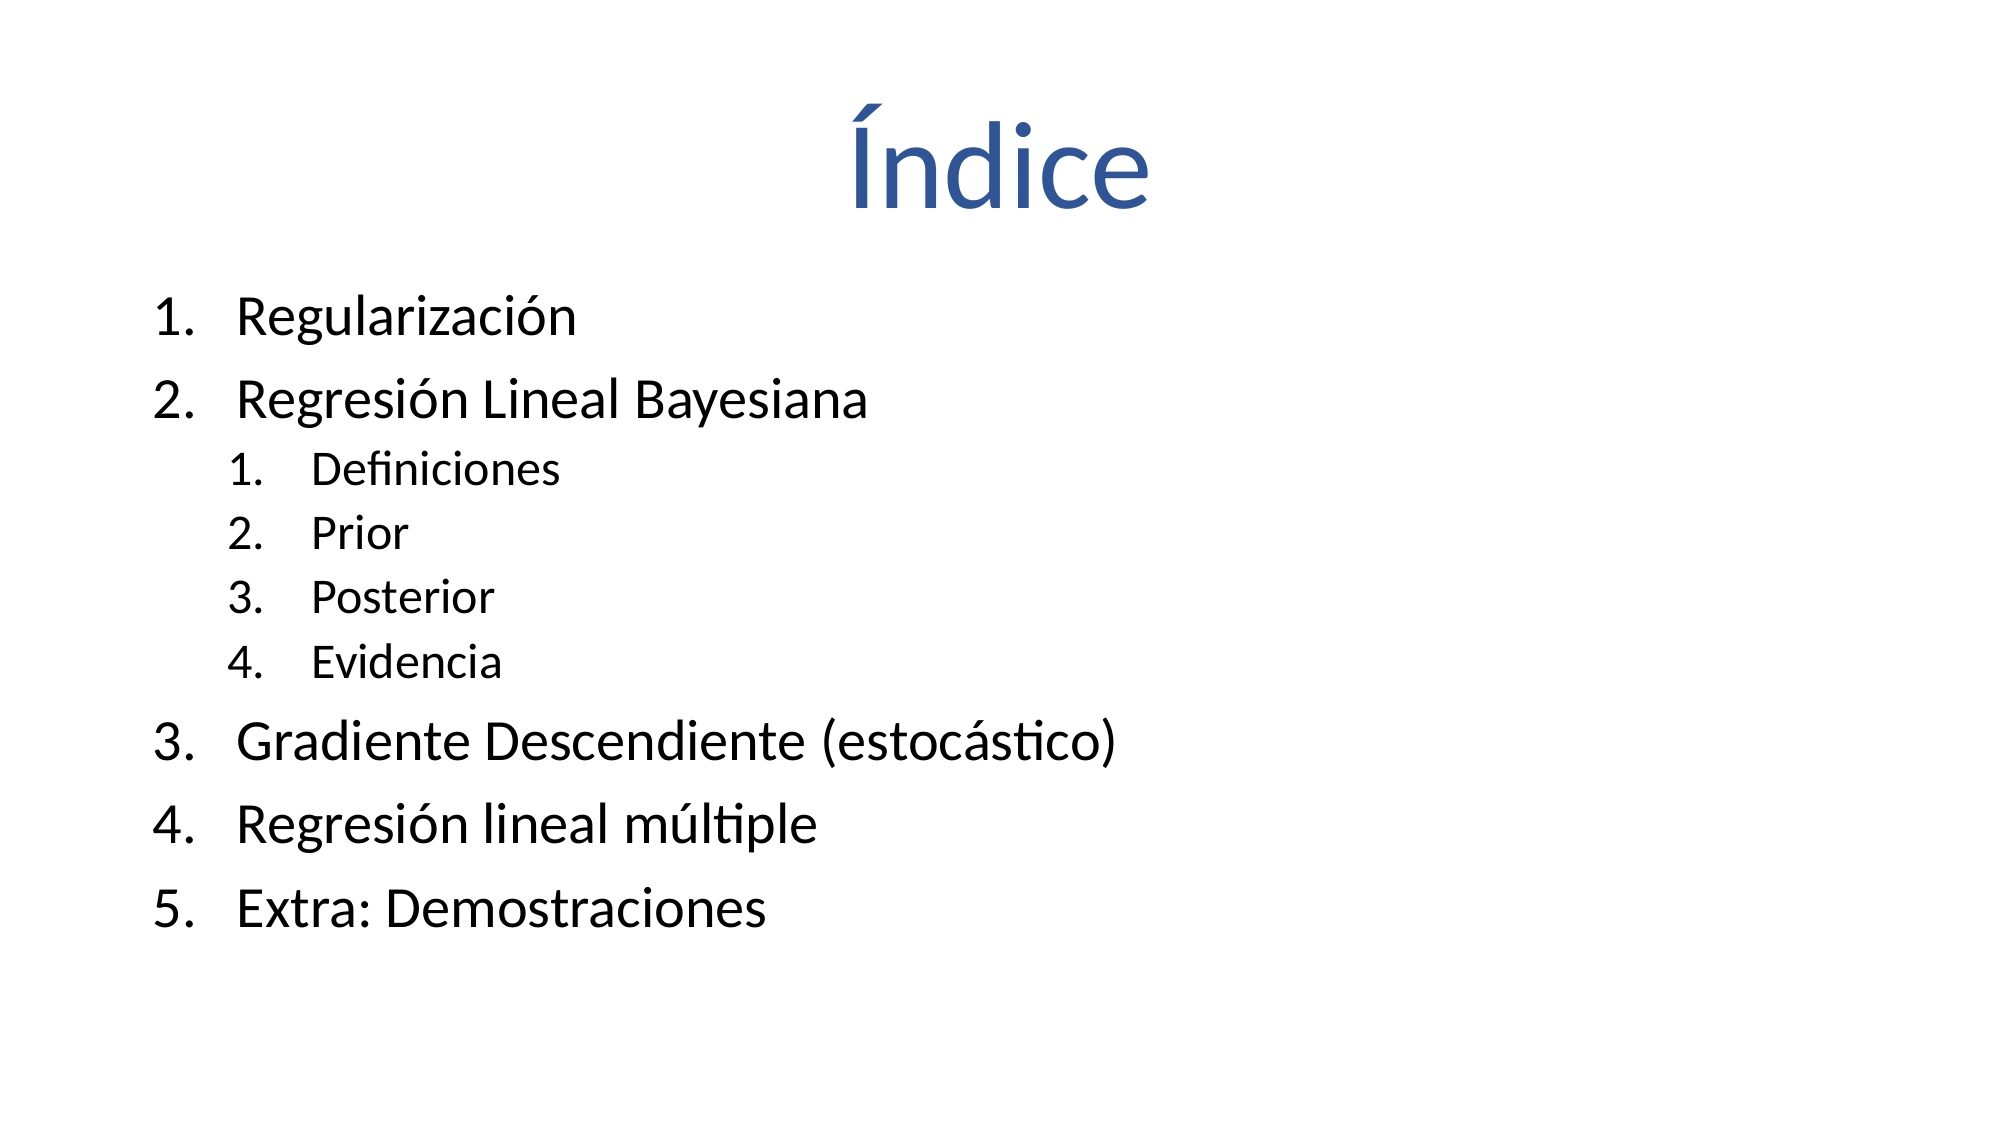

# Índice
Regularización
Regresión Lineal Bayesiana
Definiciones
Prior
Posterior
Evidencia
Gradiente Descendiente (estocástico)
Regresión lineal múltiple
Extra: Demostraciones